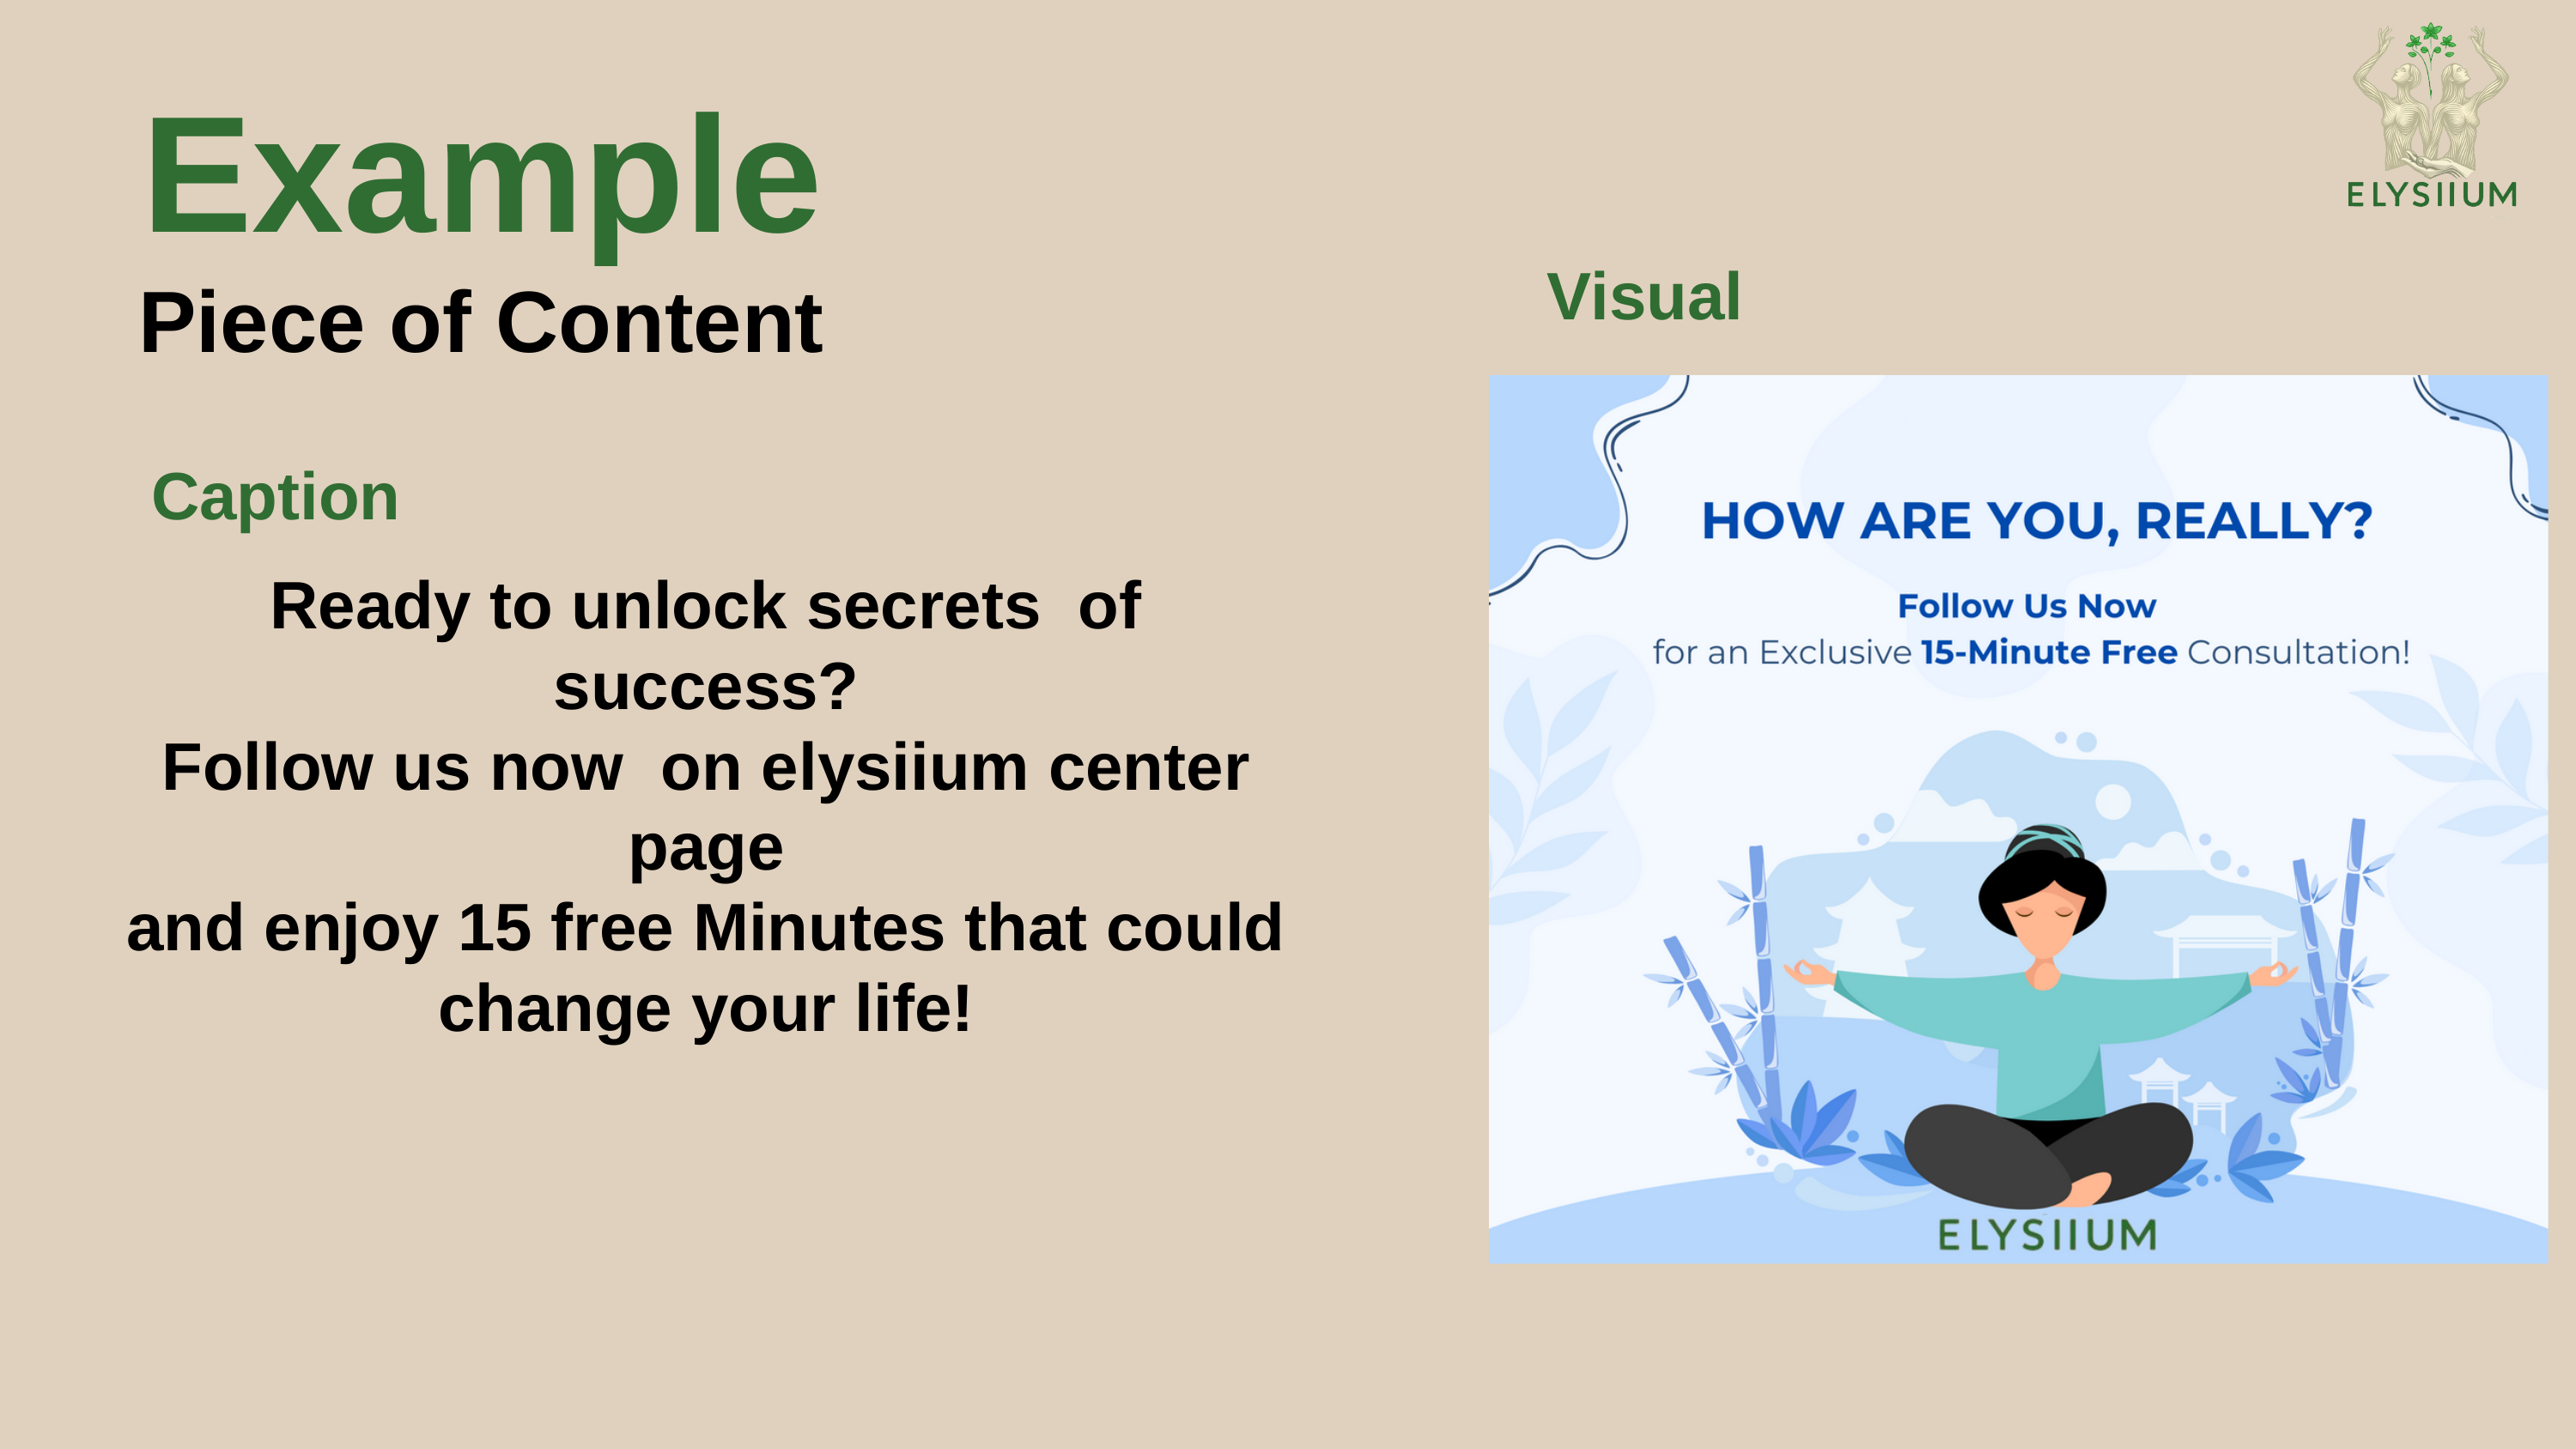

Example
Piece of Content
Visual

Caption
Ready to unlock secrets  of success?
Follow us now  on elysiium center page
and enjoy 15 free Minutes that could change your life!